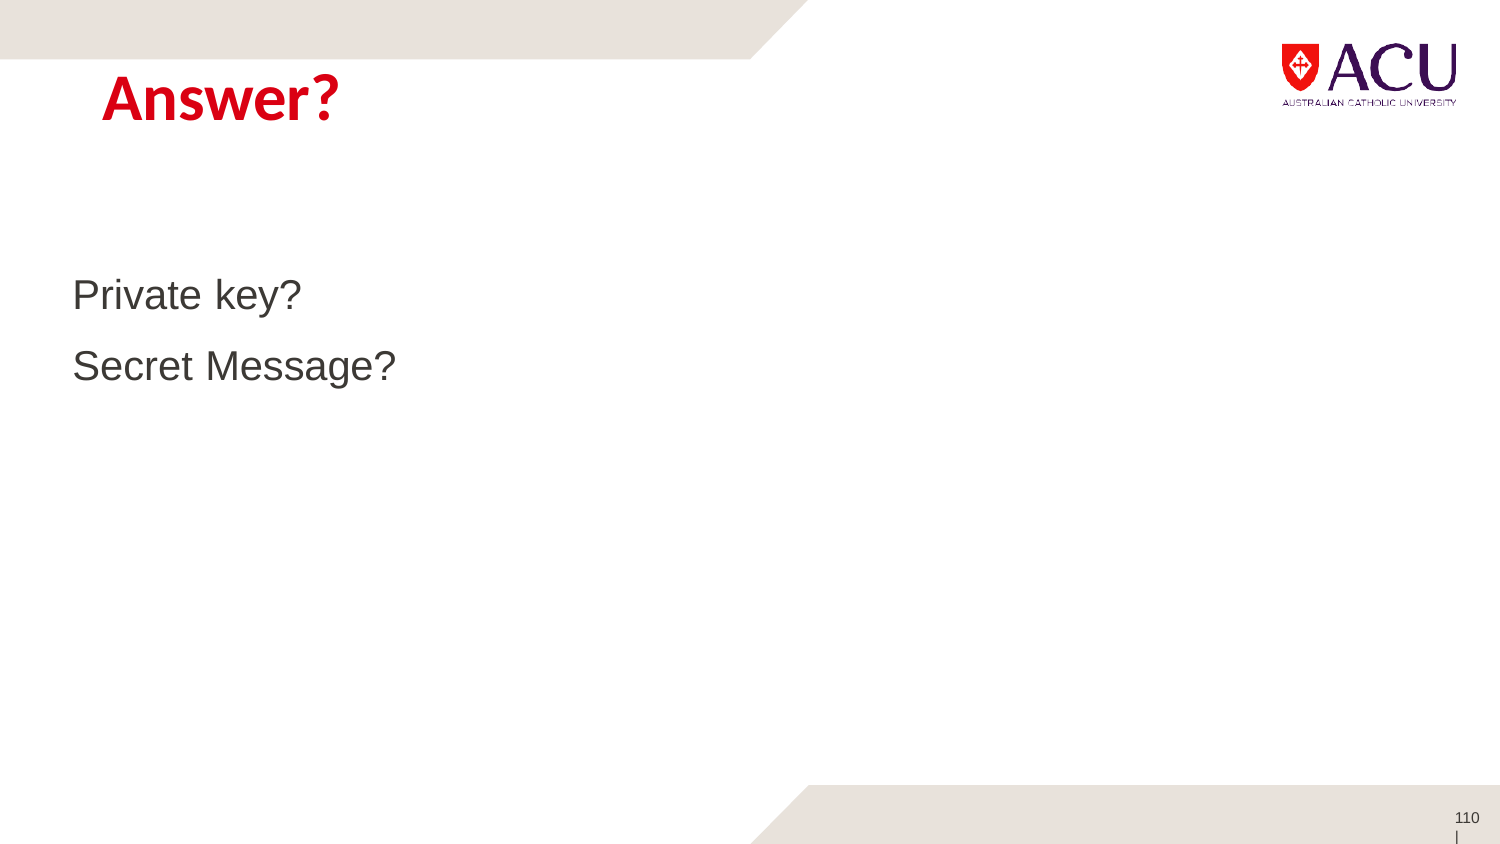

# Answer?
Private key? Secret Message?
110 |